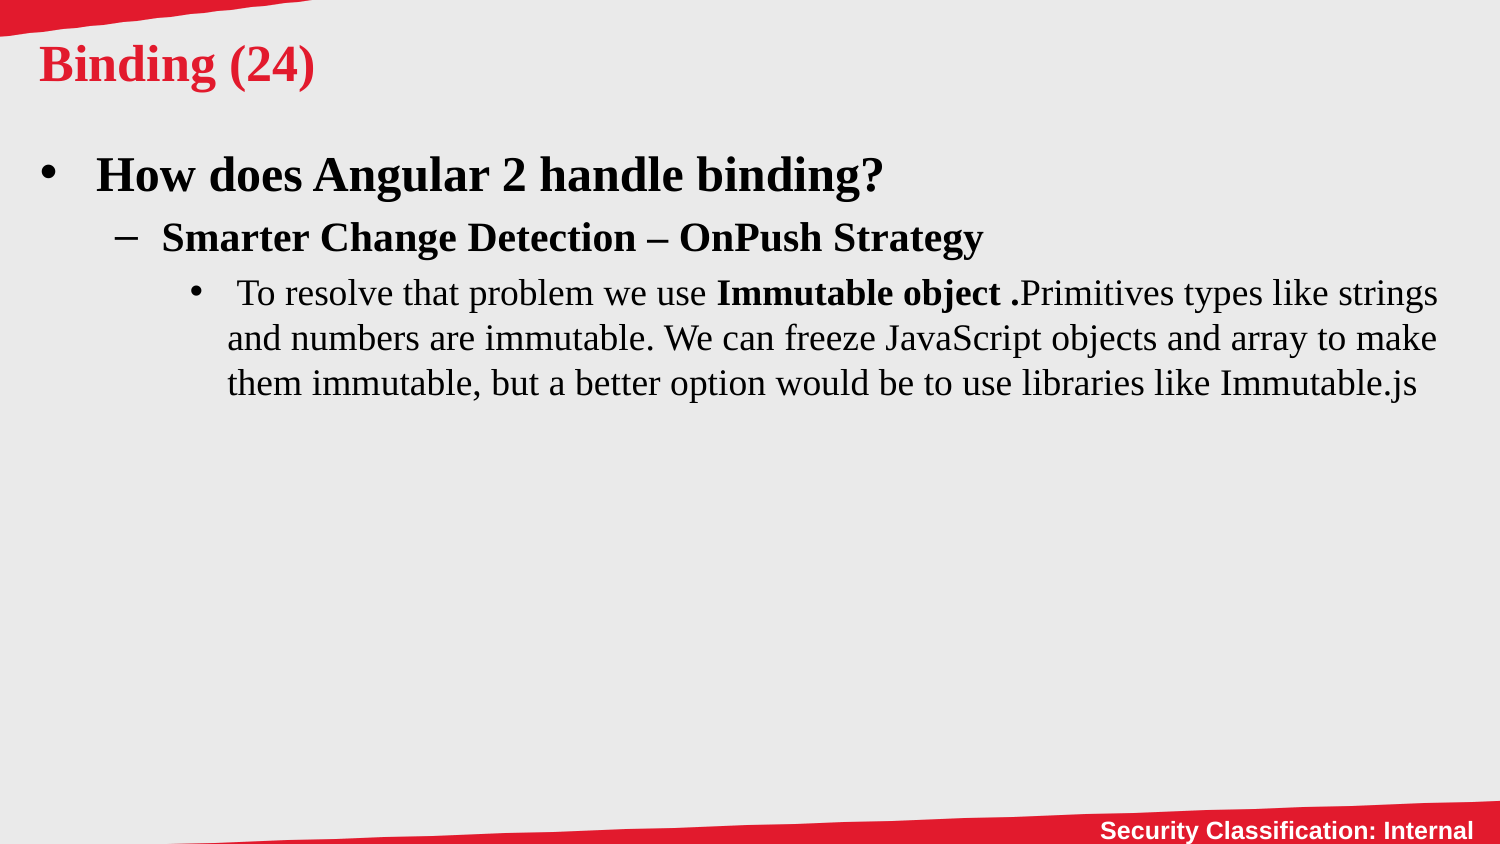

# Binding (24)
How does Angular 2 handle binding?
Smarter Change Detection – OnPush Strategy
 To resolve that problem we use Immutable object .Primitives types like strings and numbers are immutable. We can freeze JavaScript objects and array to make them immutable, but a better option would be to use libraries like Immutable.js